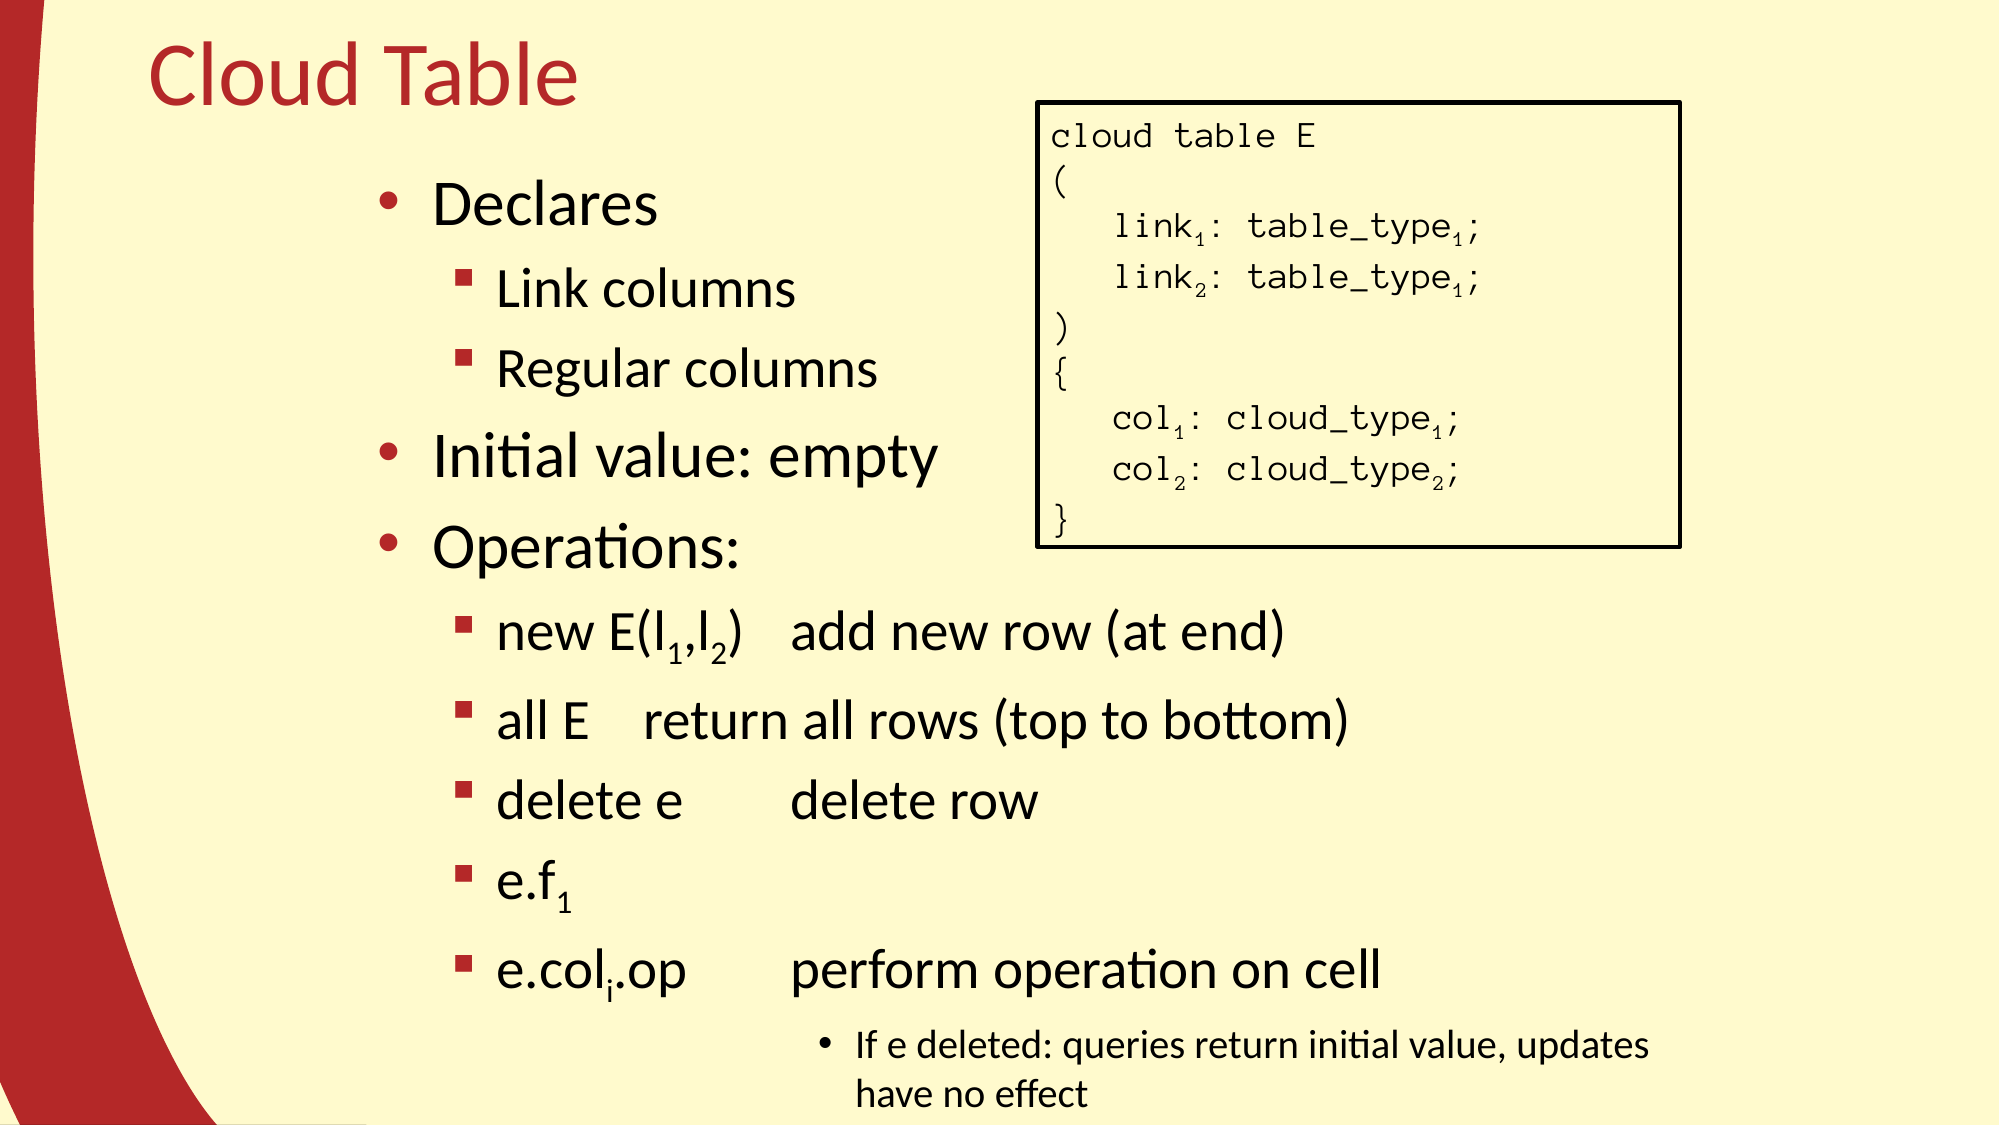

# Cloud Table
cloud table E
(
   link1: table_type1;
   link2: table_type1;
)
{
   col1: cloud_type1;
   col2: cloud_type2;
}
Declares
Link columns
Regular columns
Initial value: empty
Operations:
new E(l1,l2)	add new row (at end)
all E		return all rows (top to bottom)
delete e	delete row
e.f1
e.coli.op	perform operation on cell
If e deleted: queries return initial value, updates have no effect